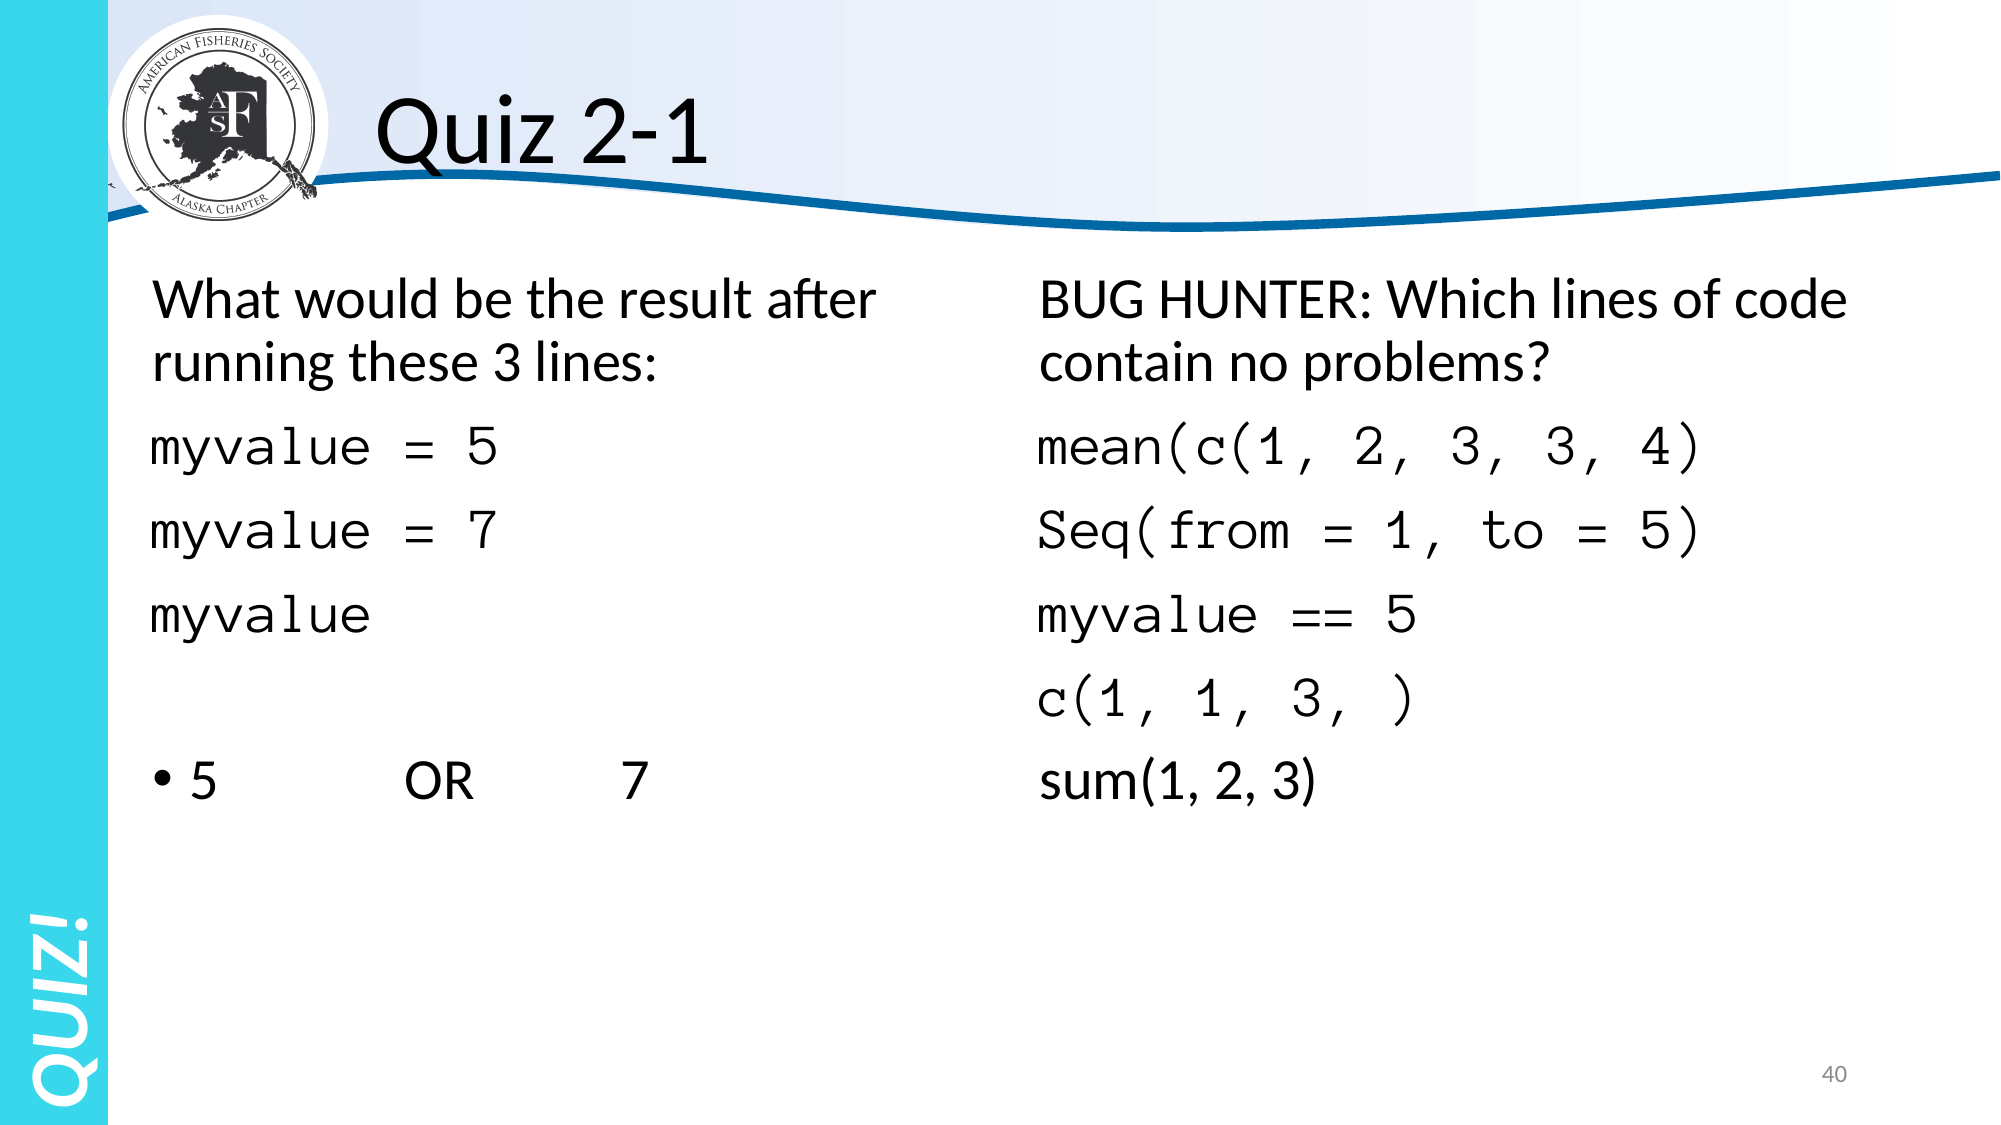

# Quiz 2-1
What would be the result after running these 3 lines:
myvalue = 5
myvalue = 7
myvalue

5              OR           7

BUG HUNTER: Which lines of code contain no problems?
mean(c(1, 2, 3, 3, 4)
Seq(from = 1, to = 5)
myvalue == 5
c(1, 1, 3, )
sum(1, 2, 3)

QUIZ!
40